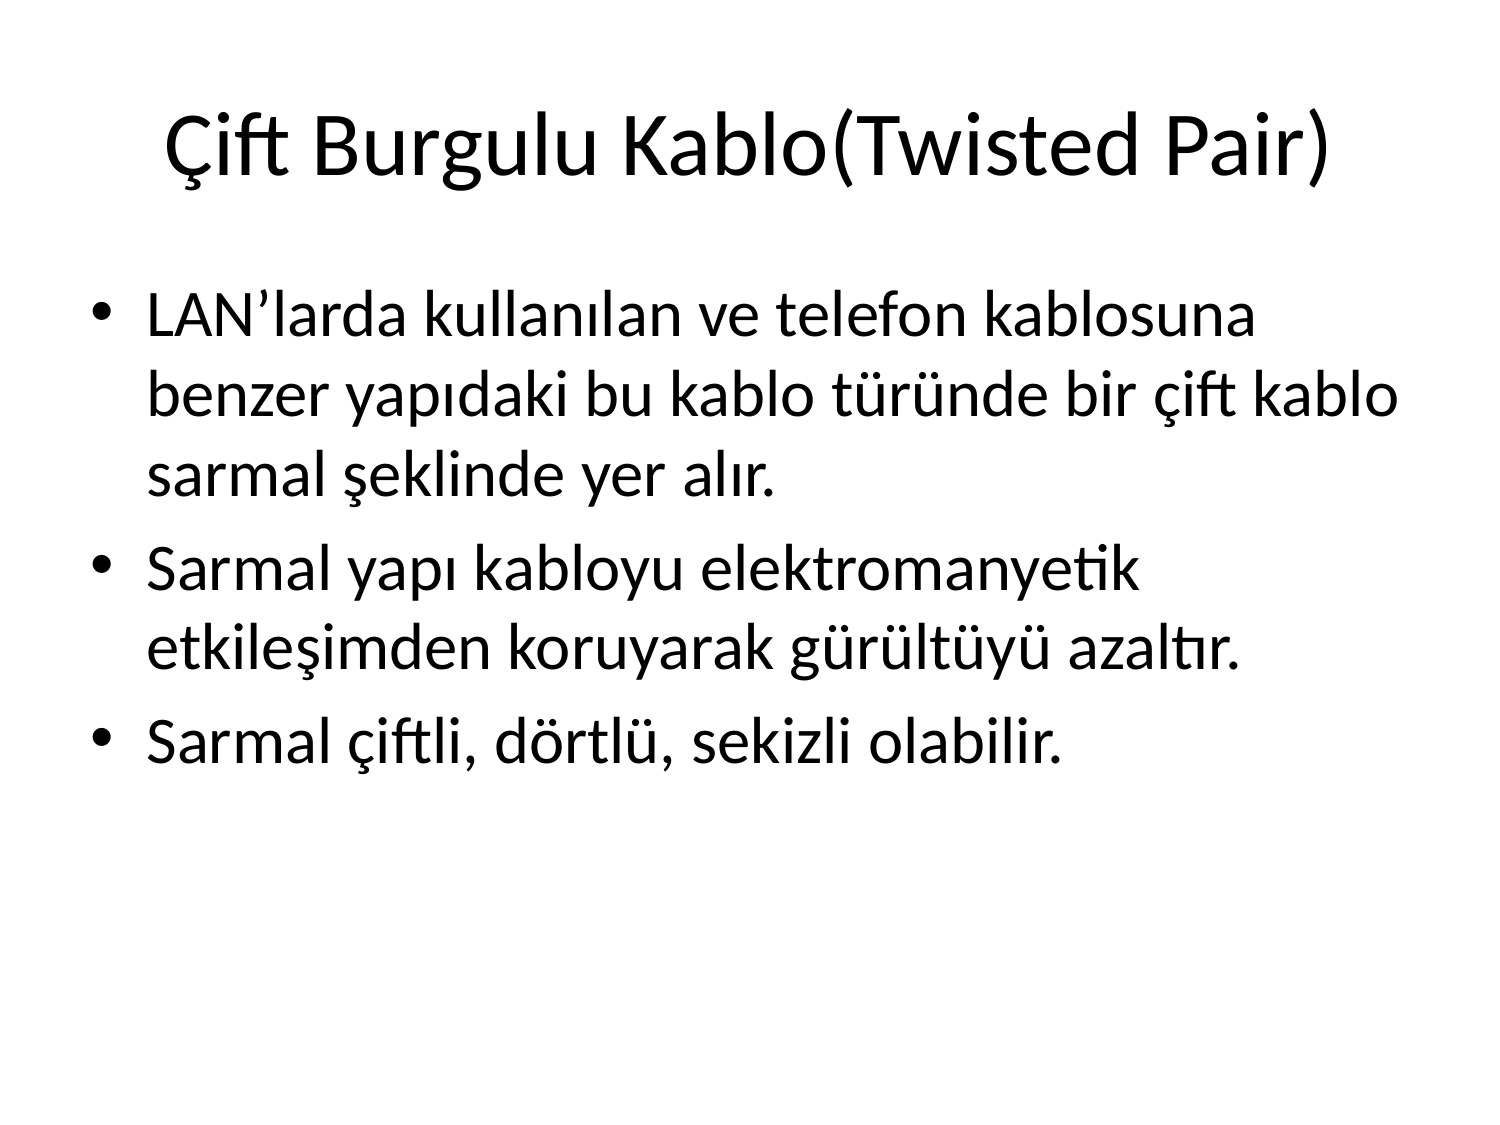

# Çift Burgulu Kablo(Twisted Pair)
LAN’larda kullanılan ve telefon kablosuna benzer yapıdaki bu kablo türünde bir çift kablo sarmal şeklinde yer alır.
Sarmal yapı kabloyu elektromanyetik etkileşimden koruyarak gürültüyü azaltır.
Sarmal çiftli, dörtlü, sekizli olabilir.